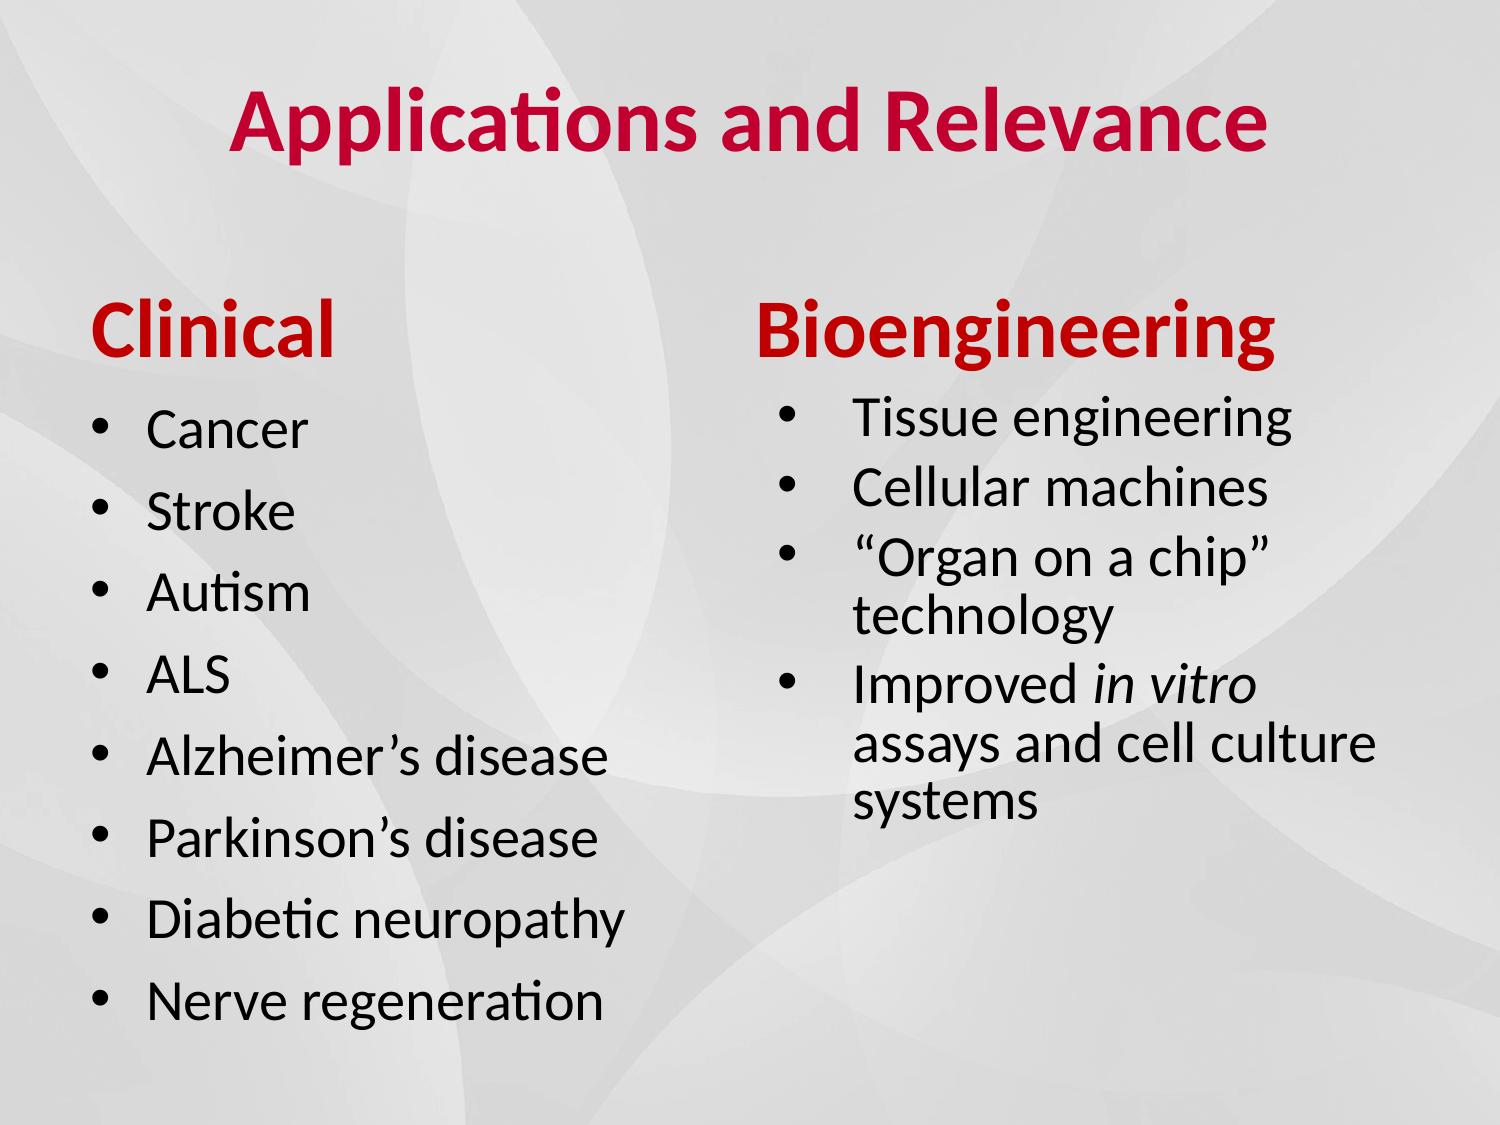

# Applications and Relevance
Clinical
Bioengineering
Cancer
Stroke
Autism
ALS
Alzheimer’s disease
Parkinson’s disease
Diabetic neuropathy
Nerve regeneration
Tissue engineering
Cellular machines
“Organ on a chip” technology
Improved in vitro assays and cell culture systems